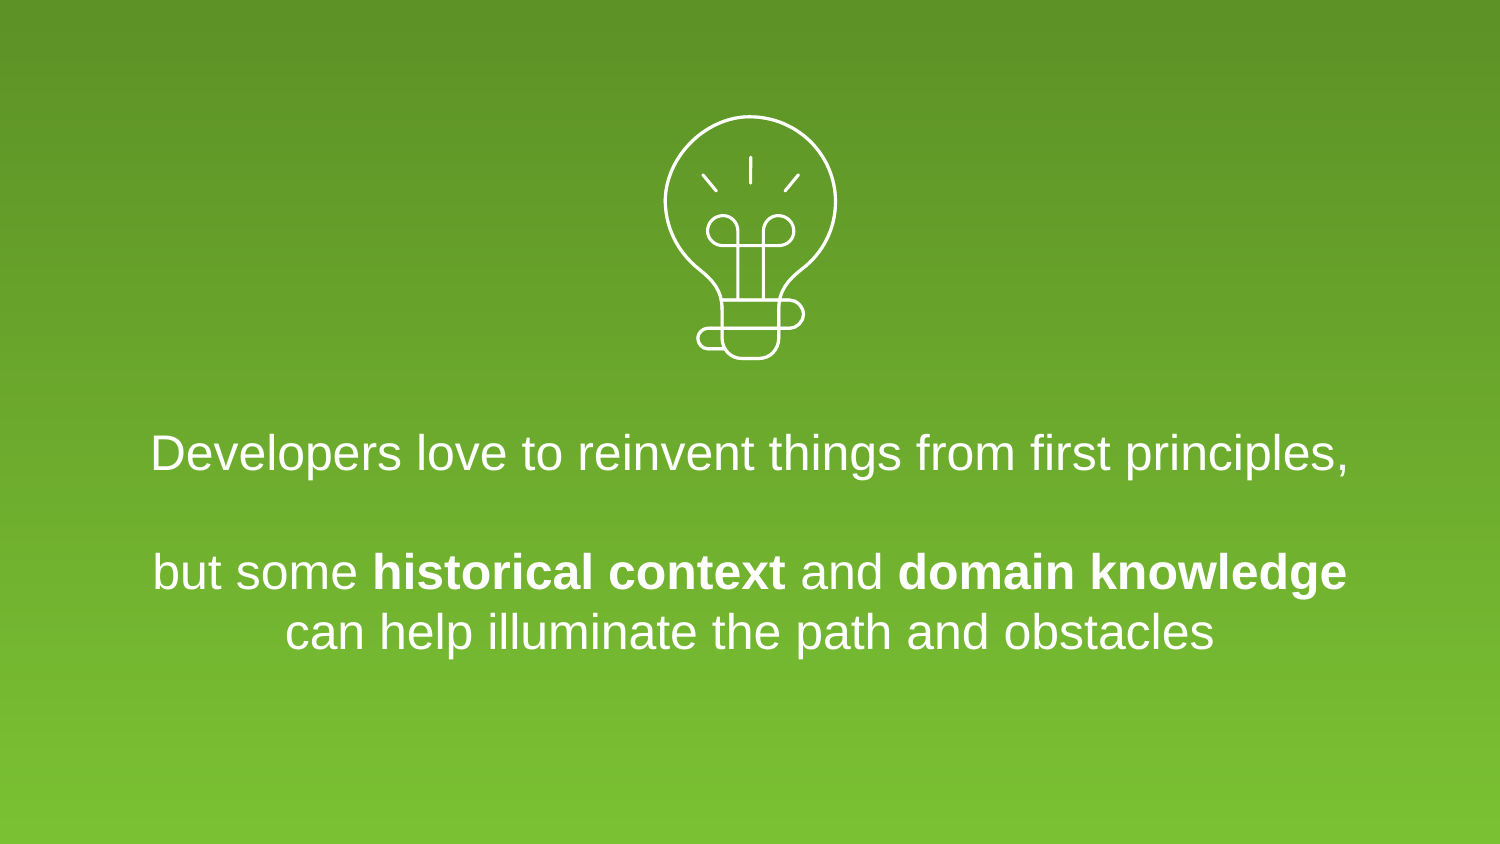

Developers love to reinvent things from first principles,
but some historical context and domain knowledge can help illuminate the path and obstacles